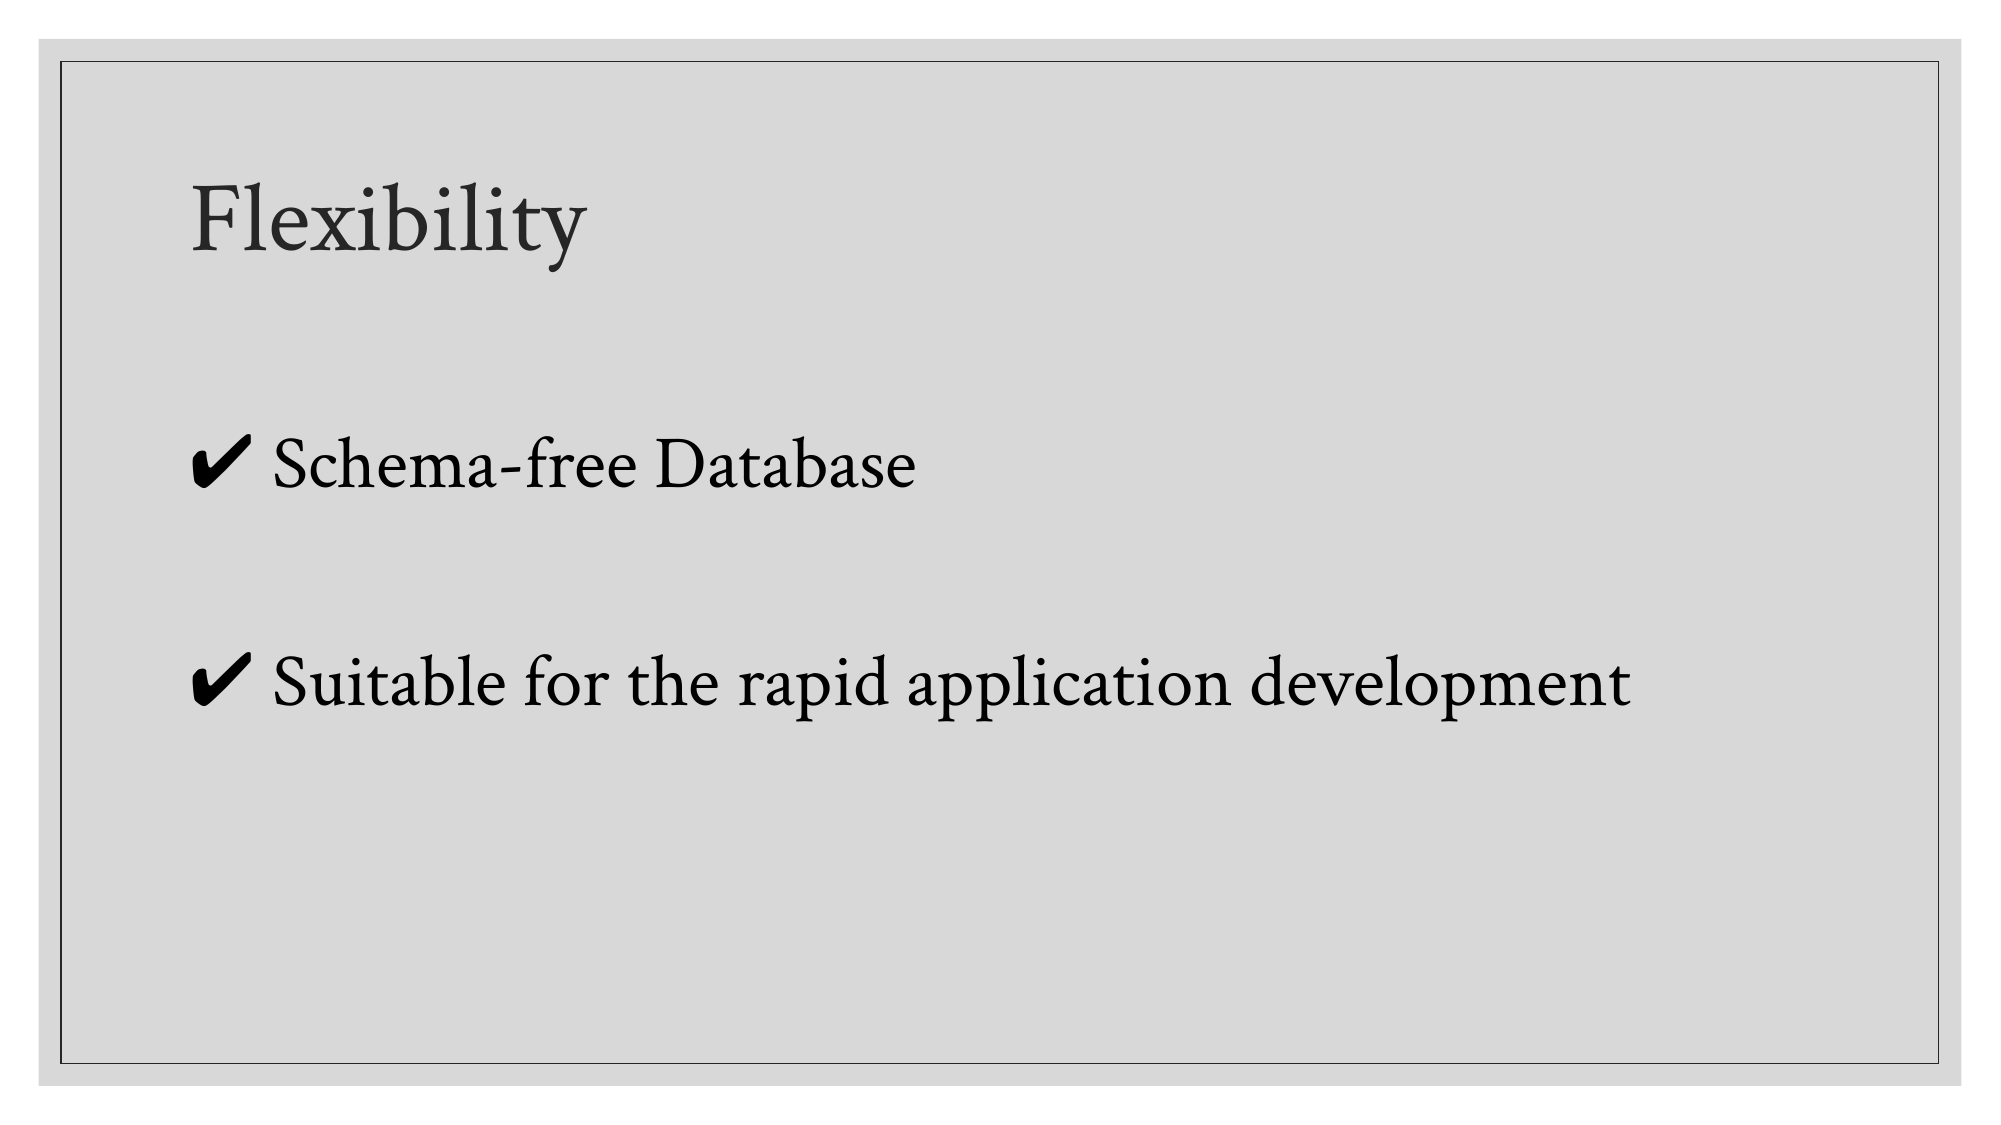

# Flexibility
✔ Schema-free Database

✔ Suitable for the rapid application development